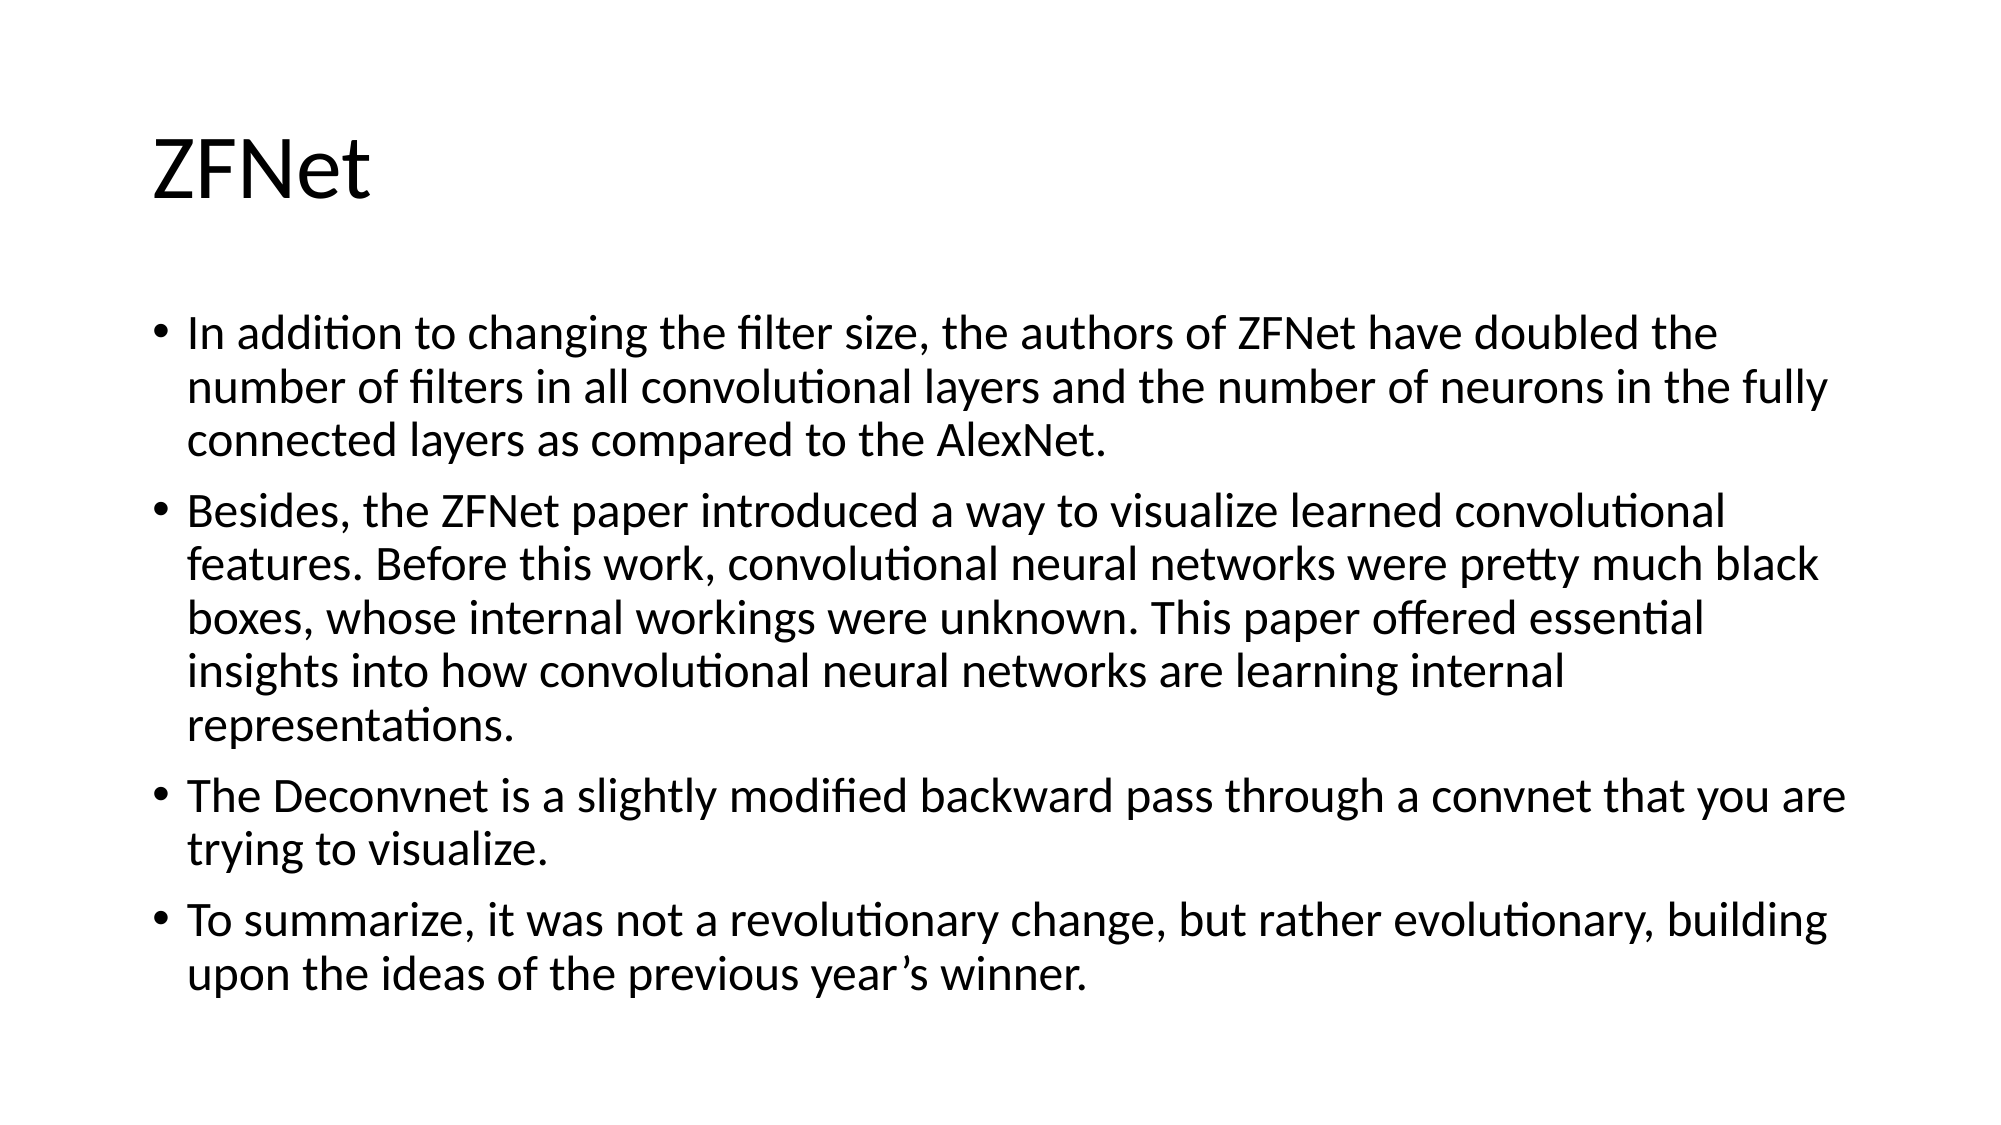

# ZFNet
In addition to changing the filter size, the authors of ZFNet have doubled the number of filters in all convolutional layers and the number of neurons in the fully connected layers as compared to the AlexNet.
Besides, the ZFNet paper introduced a way to visualize learned convolutional features. Before this work, convolutional neural networks were pretty much black boxes, whose internal workings were unknown. This paper offered essential insights into how convolutional neural networks are learning internal representations.
The Deconvnet is a slightly modified backward pass through a convnet that you are trying to visualize.
To summarize, it was not a revolutionary change, but rather evolutionary, building upon the ideas of the previous year’s winner.